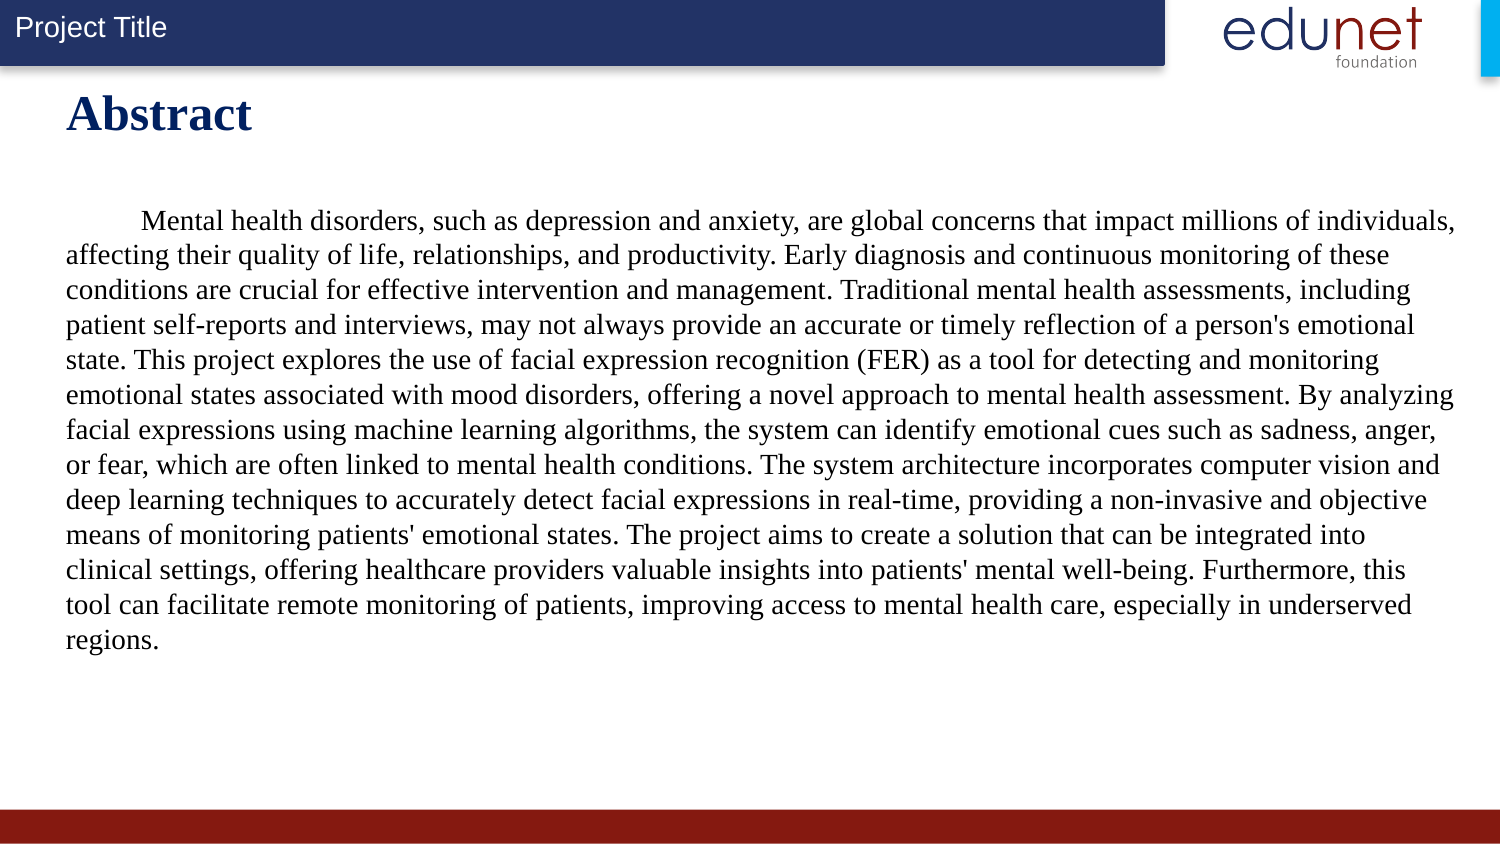

# Abstract

Mental health disorders, such as depression and anxiety, are global concerns that impact millions of individuals, affecting their quality of life, relationships, and productivity. Early diagnosis and continuous monitoring of these conditions are crucial for effective intervention and management. Traditional mental health assessments, including patient self-reports and interviews, may not always provide an accurate or timely reflection of a person's emotional state. This project explores the use of facial expression recognition (FER) as a tool for detecting and monitoring emotional states associated with mood disorders, offering a novel approach to mental health assessment. By analyzing facial expressions using machine learning algorithms, the system can identify emotional cues such as sadness, anger, or fear, which are often linked to mental health conditions. The system architecture incorporates computer vision and deep learning techniques to accurately detect facial expressions in real-time, providing a non-invasive and objective means of monitoring patients' emotional states. The project aims to create a solution that can be integrated into clinical settings, offering healthcare providers valuable insights into patients' mental well-being. Furthermore, this tool can facilitate remote monitoring of patients, improving access to mental health care, especially in underserved regions.